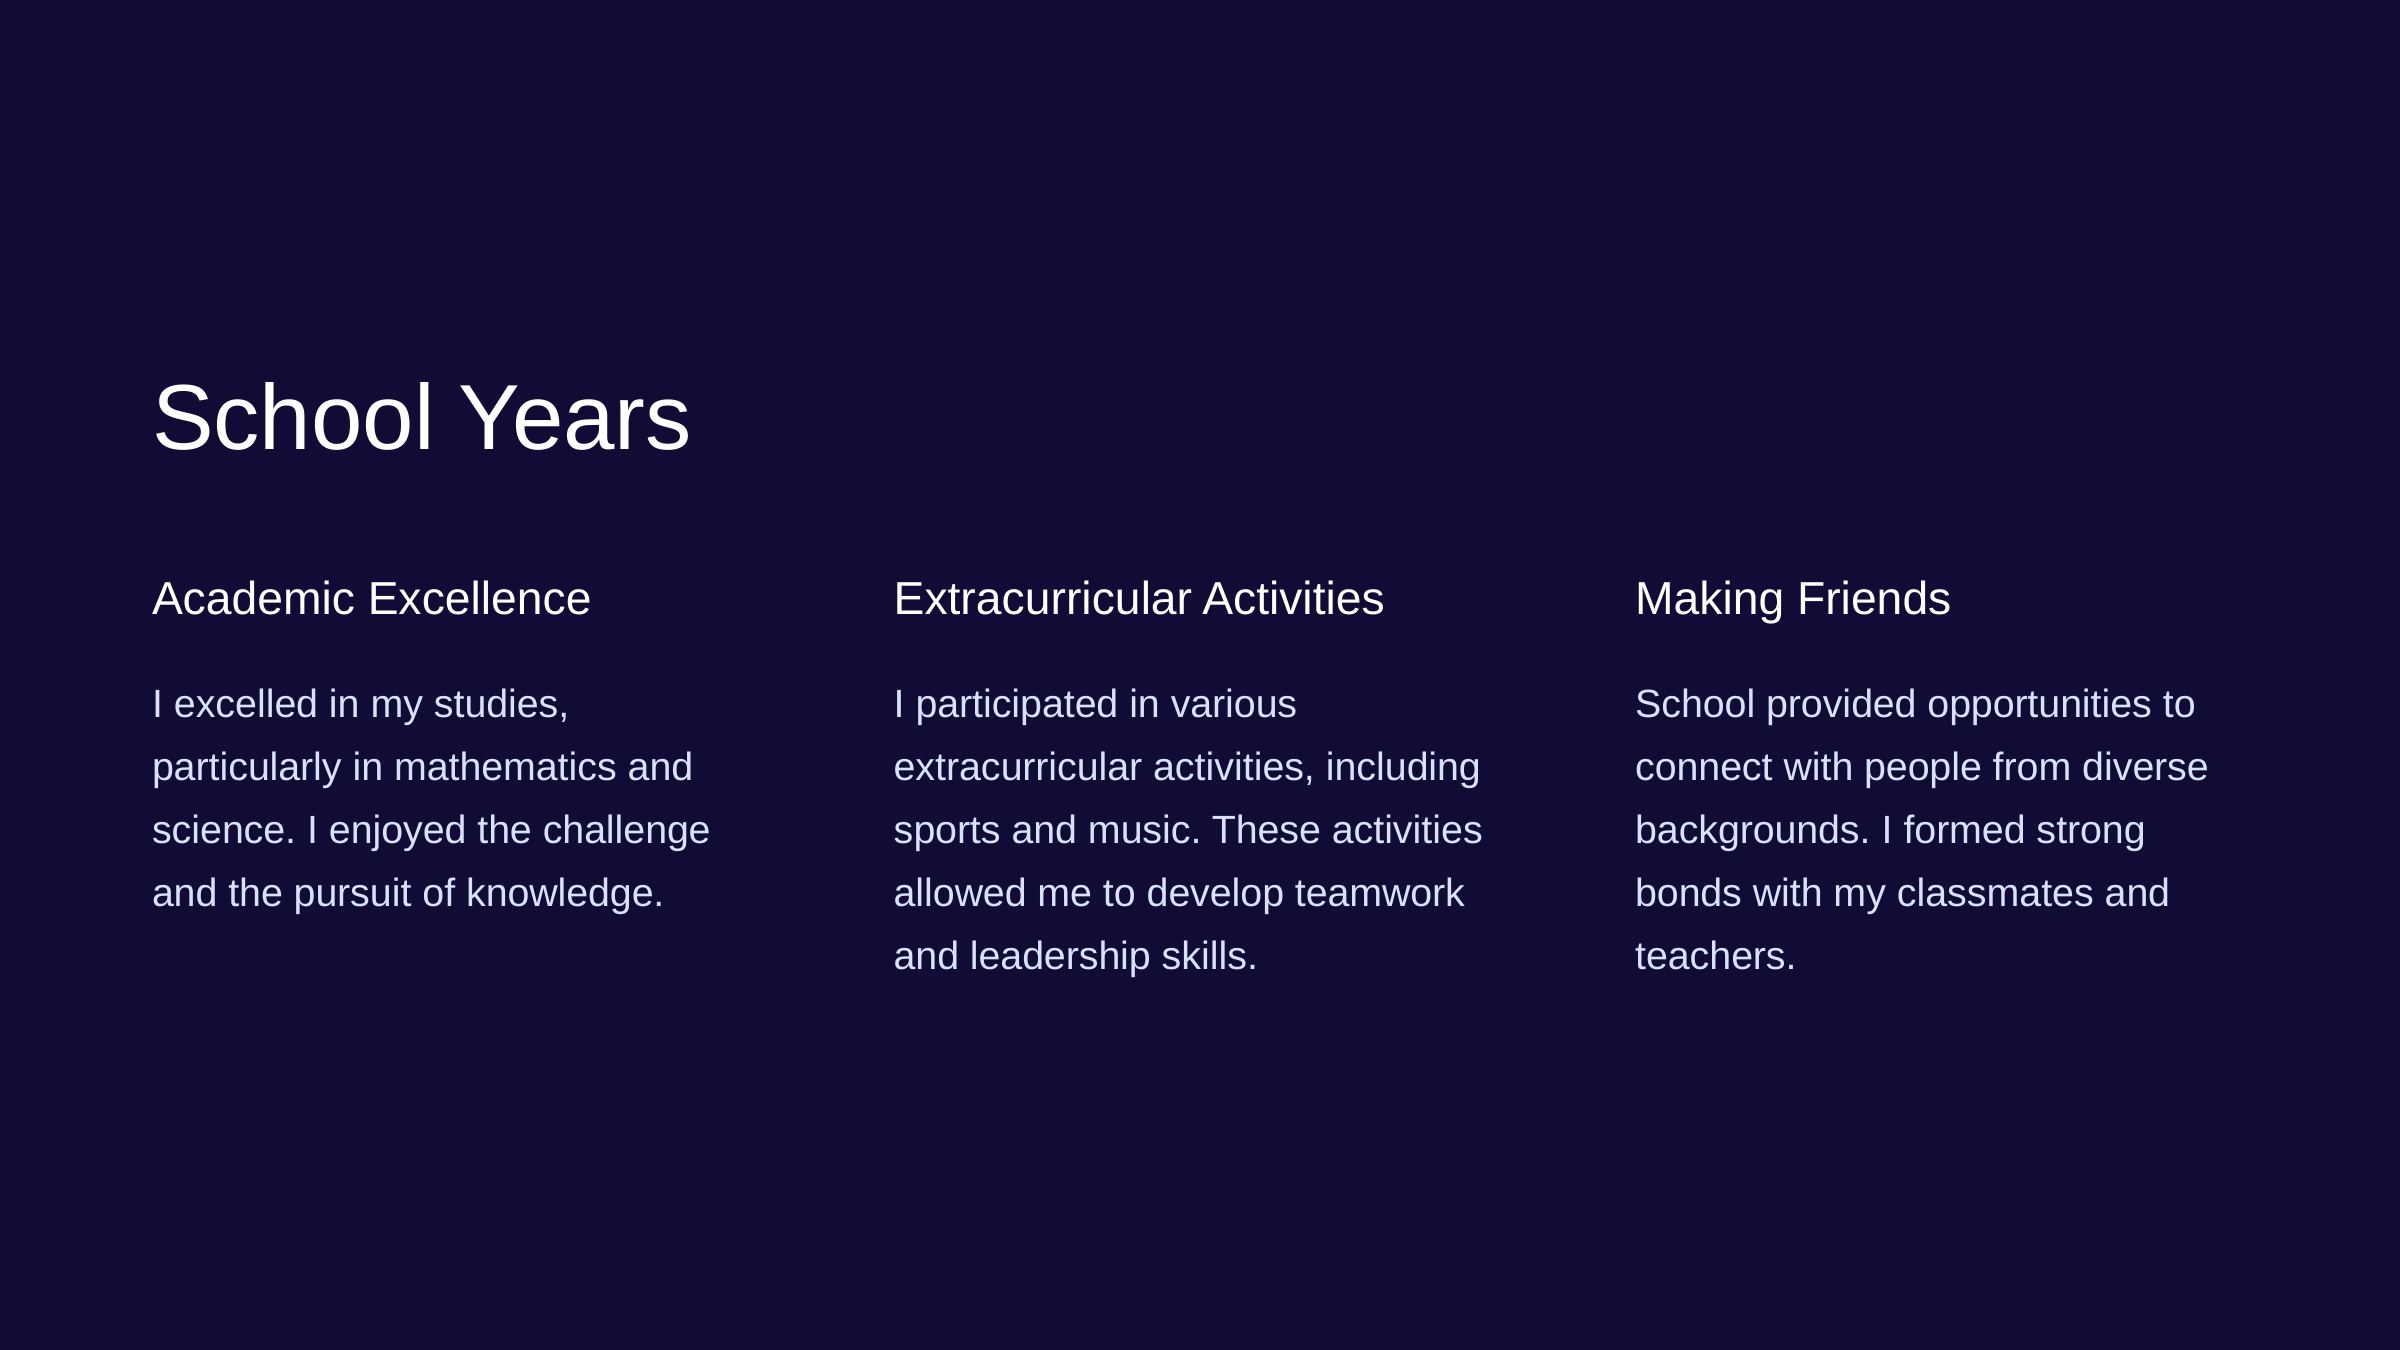

School Years
Academic Excellence
Extracurricular Activities
Making Friends
I excelled in my studies, particularly in mathematics and science. I enjoyed the challenge and the pursuit of knowledge.
I participated in various extracurricular activities, including sports and music. These activities allowed me to develop teamwork and leadership skills.
School provided opportunities to connect with people from diverse backgrounds. I formed strong bonds with my classmates and teachers.